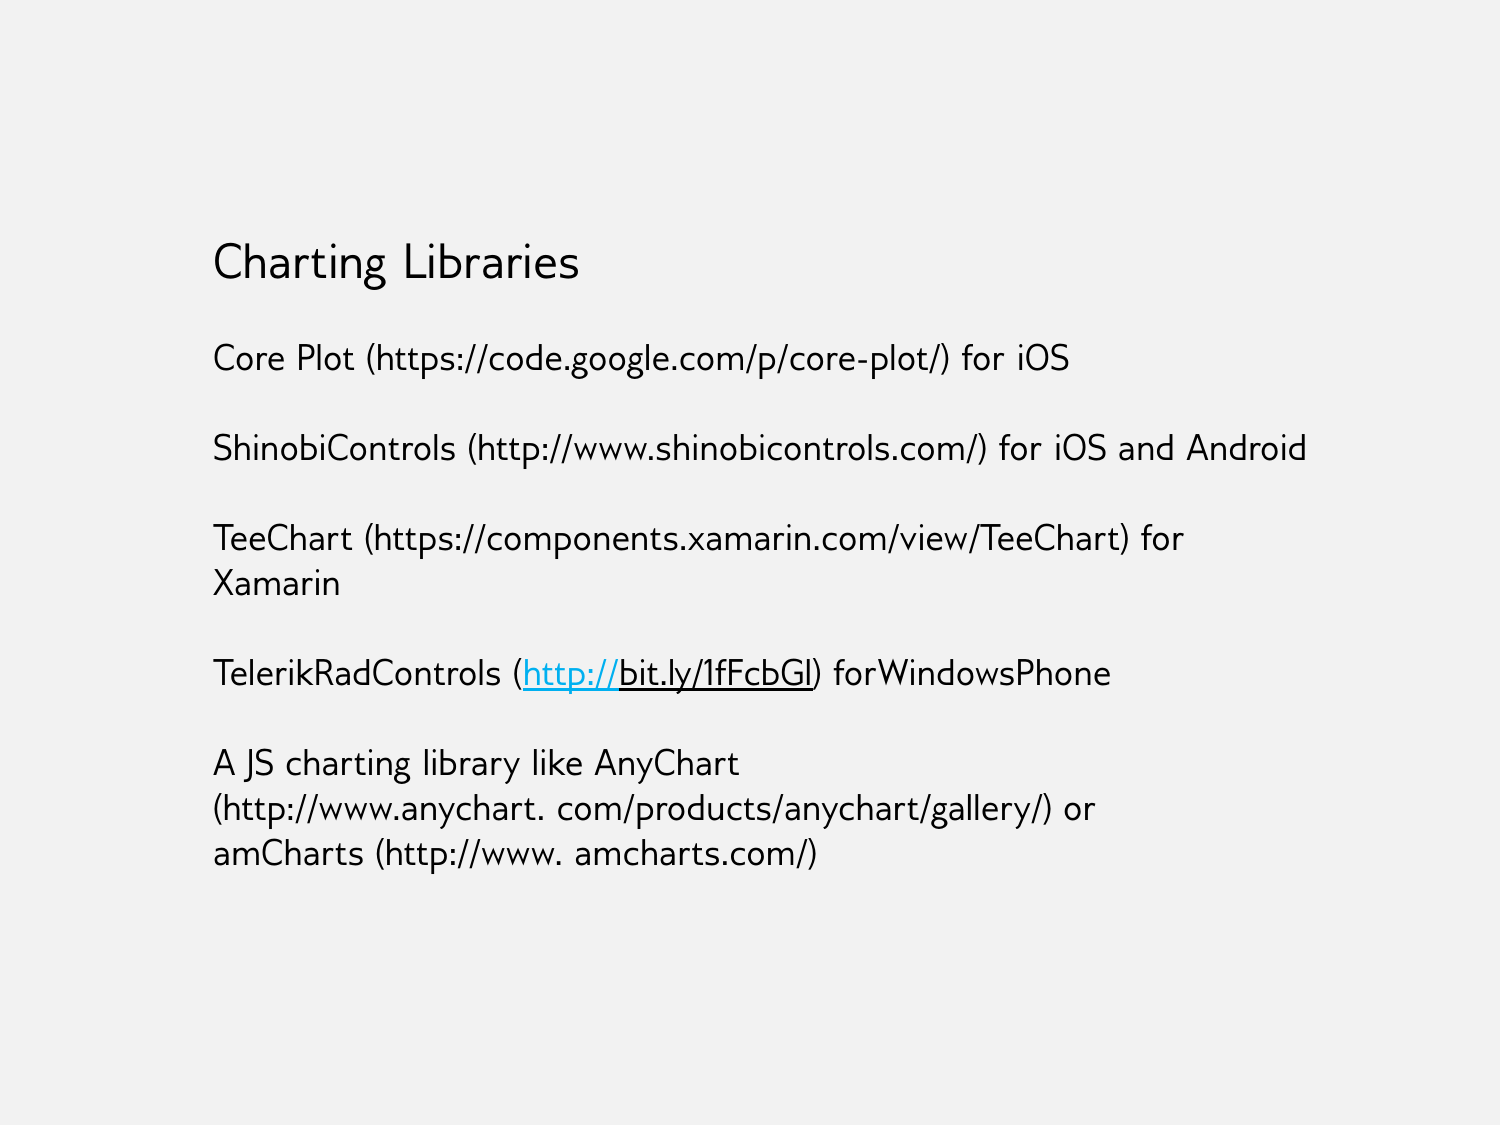

Charting Libraries

Core Plot (https://code.google.com/p/core-plot/) for iOS

ShinobiControls (http://www.shinobicontrols.com/) for iOS and Android

TeeChart (https://components.xamarin.com/view/TeeChart) for Xamarin

TelerikRadControls (http://bit.ly/1fFcbGI) forWindowsPhone

A JS charting library like AnyChart
(http://www.anychart. com/products/anychart/gallery/) or
amCharts (http://www. amcharts.com/)